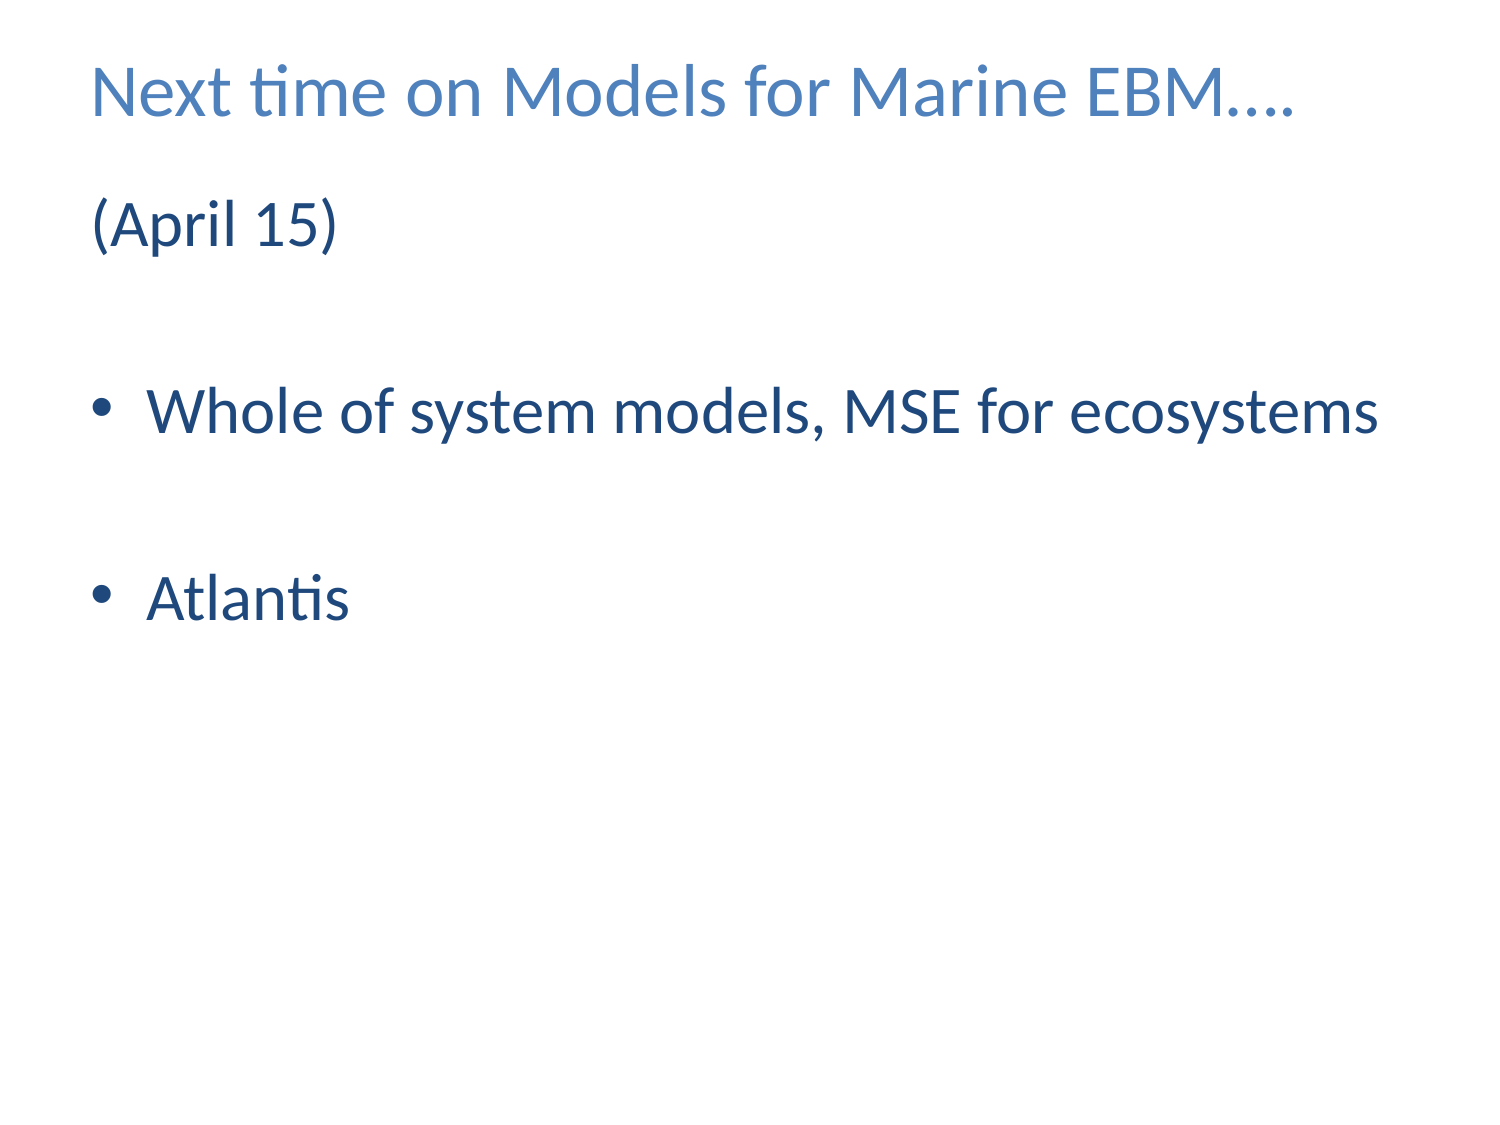

# Next time on Models for Marine EBM….
(April 15)

Whole of system models, MSE for ecosystems

Atlantis